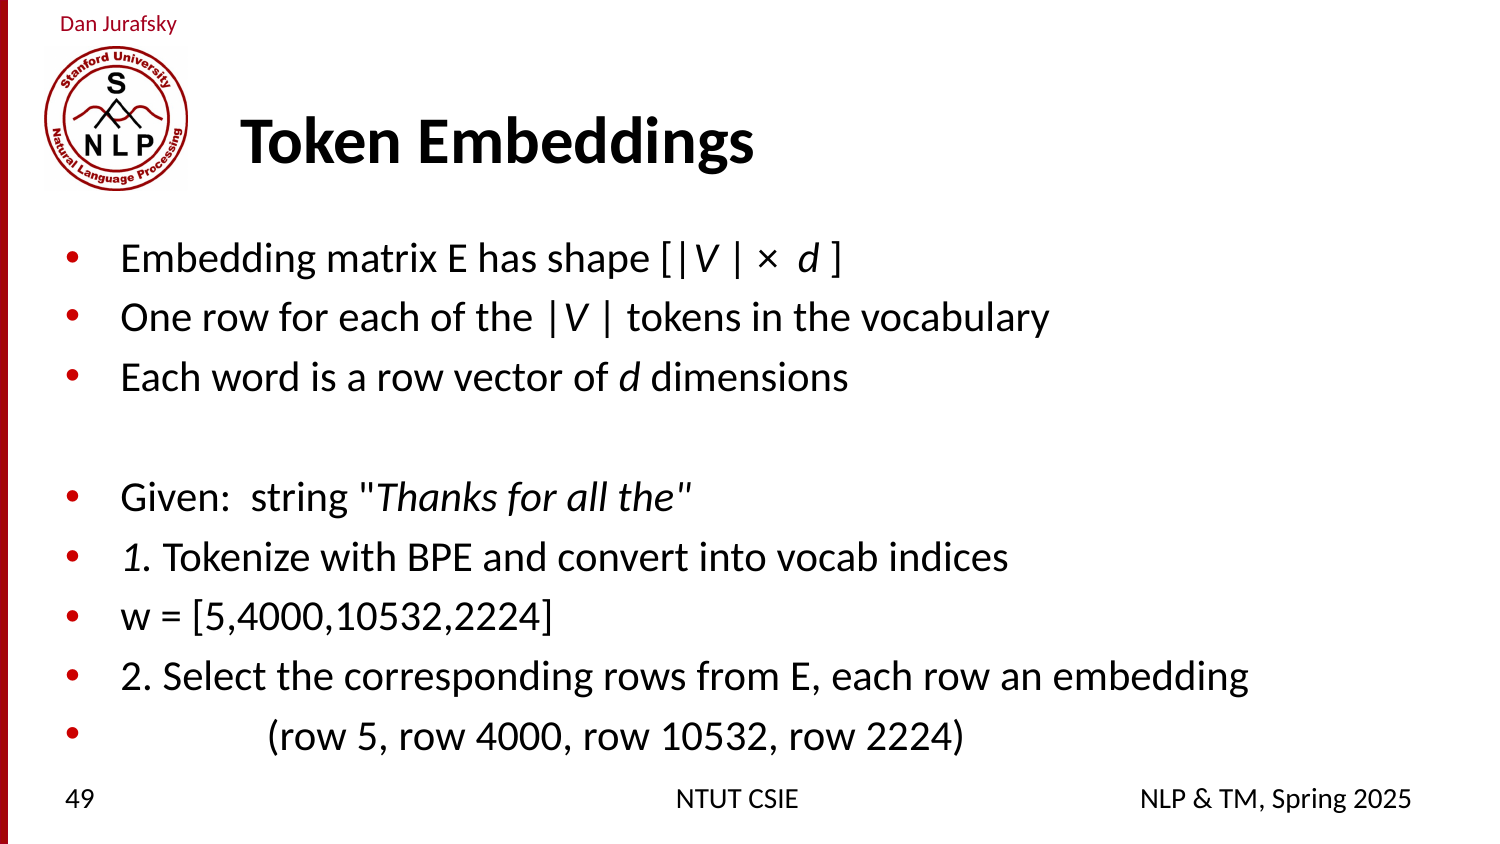

# Token Embeddings
Embedding matrix E has shape [|V | ×  d ]
One row for each of the |V | tokens in the vocabulary
Each word is a row vector of d dimensions

Given:  string "Thanks for all the"
1. Tokenize with BPE and convert into vocab indices
w = [5,4000,10532,2224]
2. Select the corresponding rows from E, each row an embedding
	 (row 5, row 4000, row 10532, row 2224)

49
NTUT CSIE
NLP & TM, Spring 2025